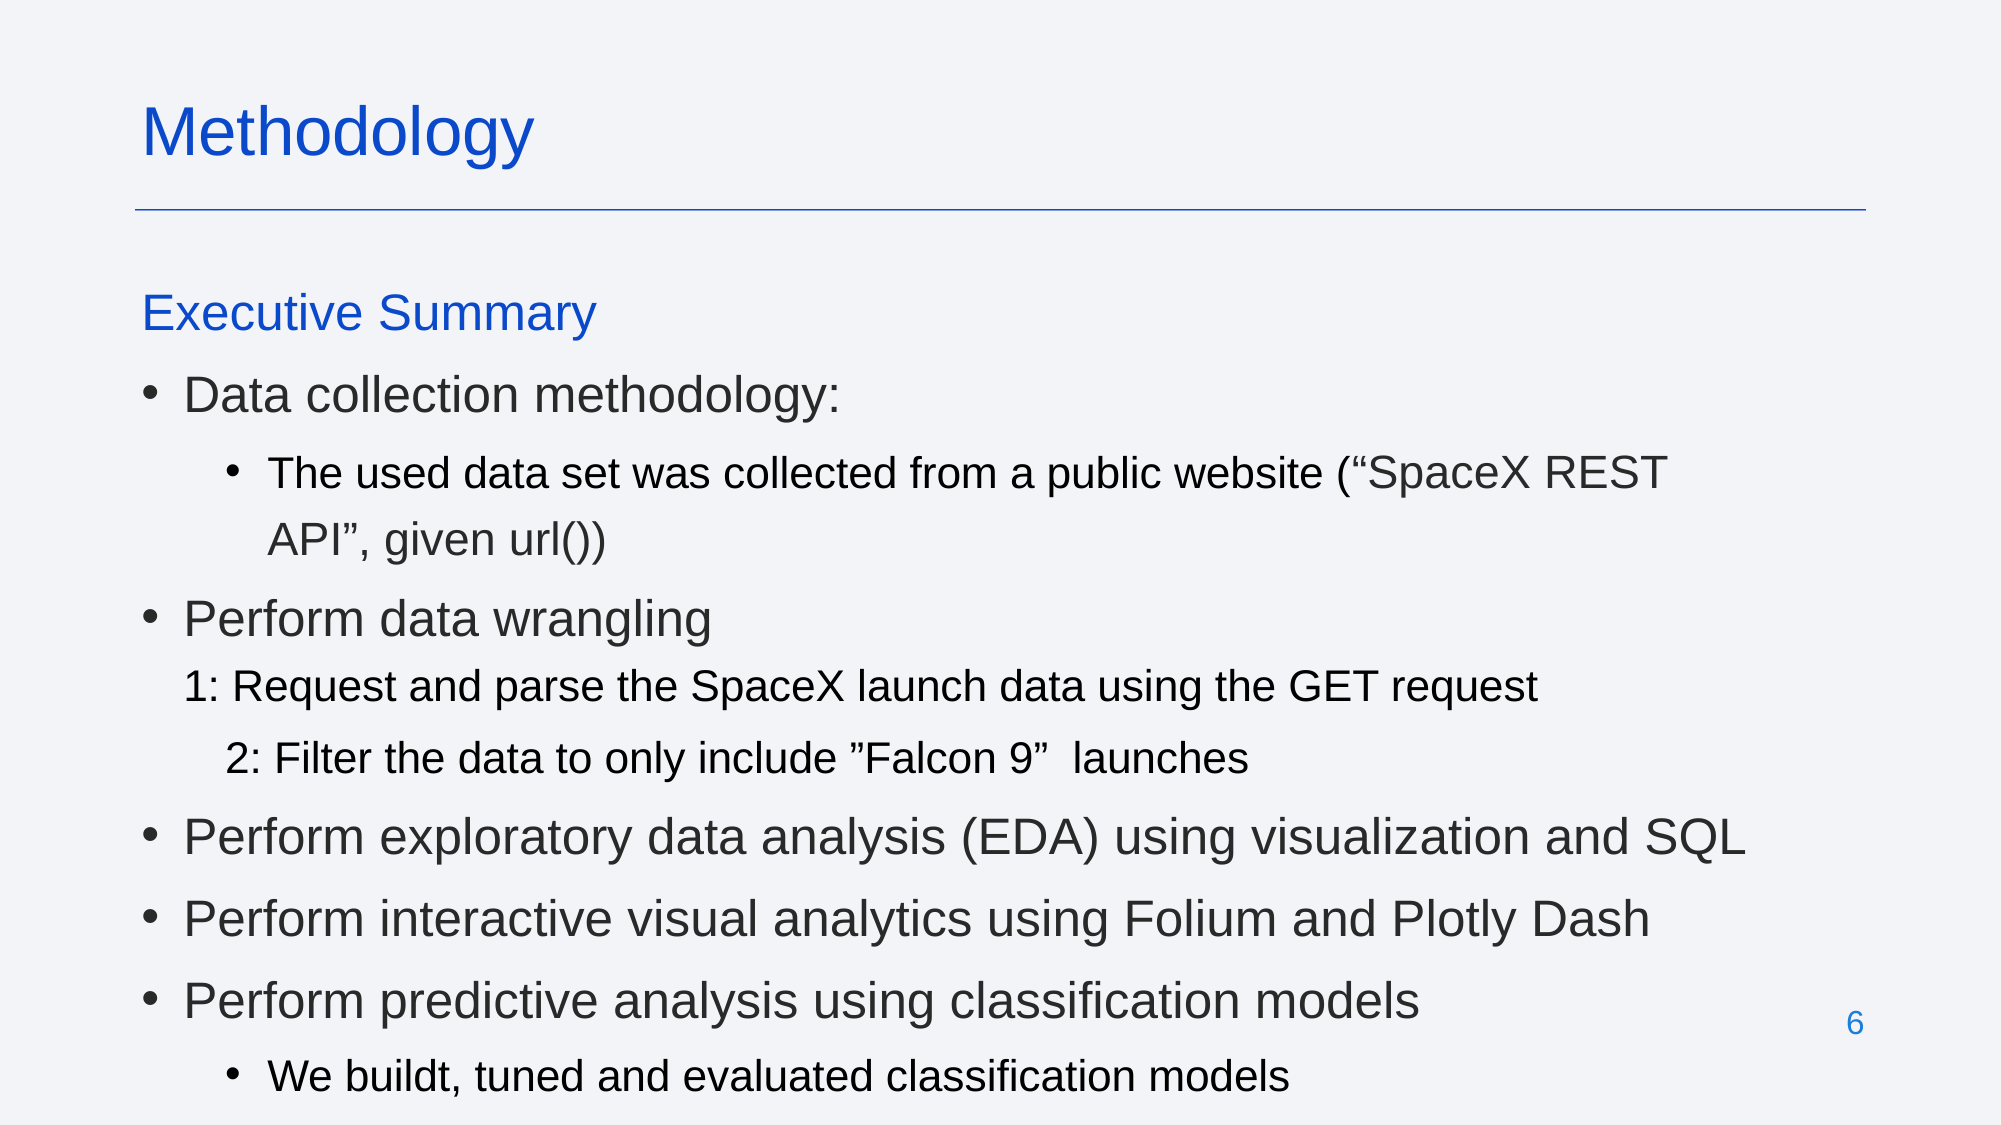

Methodology
Executive Summary
Data collection methodology:
The used data set was collected from a public website (“SpaceX REST API”, given url())
Perform data wrangling
	1: Request and parse the SpaceX launch data using the GET request
	2: Filter the data to only include ”Falcon 9”  launches
Perform exploratory data analysis (EDA) using visualization and SQL
Perform interactive visual analytics using Folium and Plotly Dash
Perform predictive analysis using classification models
We buildt, tuned and evaluated classification models

6